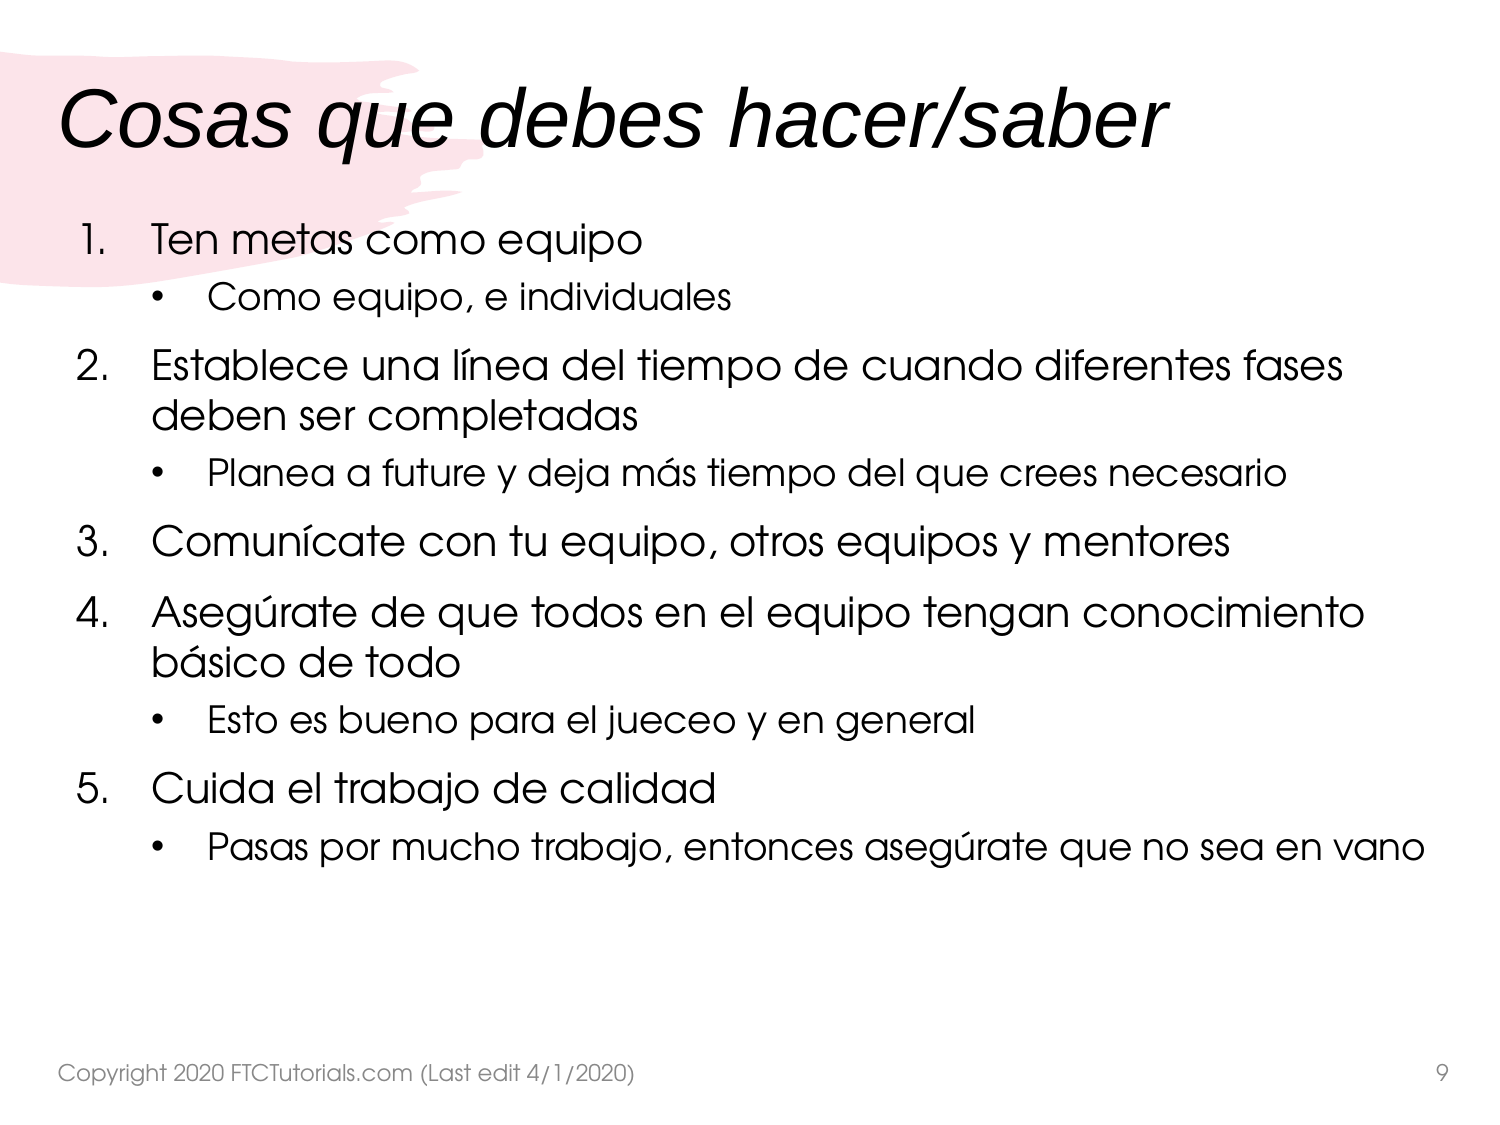

# Cosas que debes hacer/saber
Ten metas como equipo
Como equipo, e individuales
Establece una línea del tiempo de cuando diferentes fases deben ser completadas
Planea a future y deja más tiempo del que crees necesario
Comunícate con tu equipo, otros equipos y mentores
Asegúrate de que todos en el equipo tengan conocimiento básico de todo
Esto es bueno para el jueceo y en general
Cuida el trabajo de calidad
Pasas por mucho trabajo, entonces asegúrate que no sea en vano

Copyright 2020 FTCTutorials.com (Last edit 4/1/2020)
9